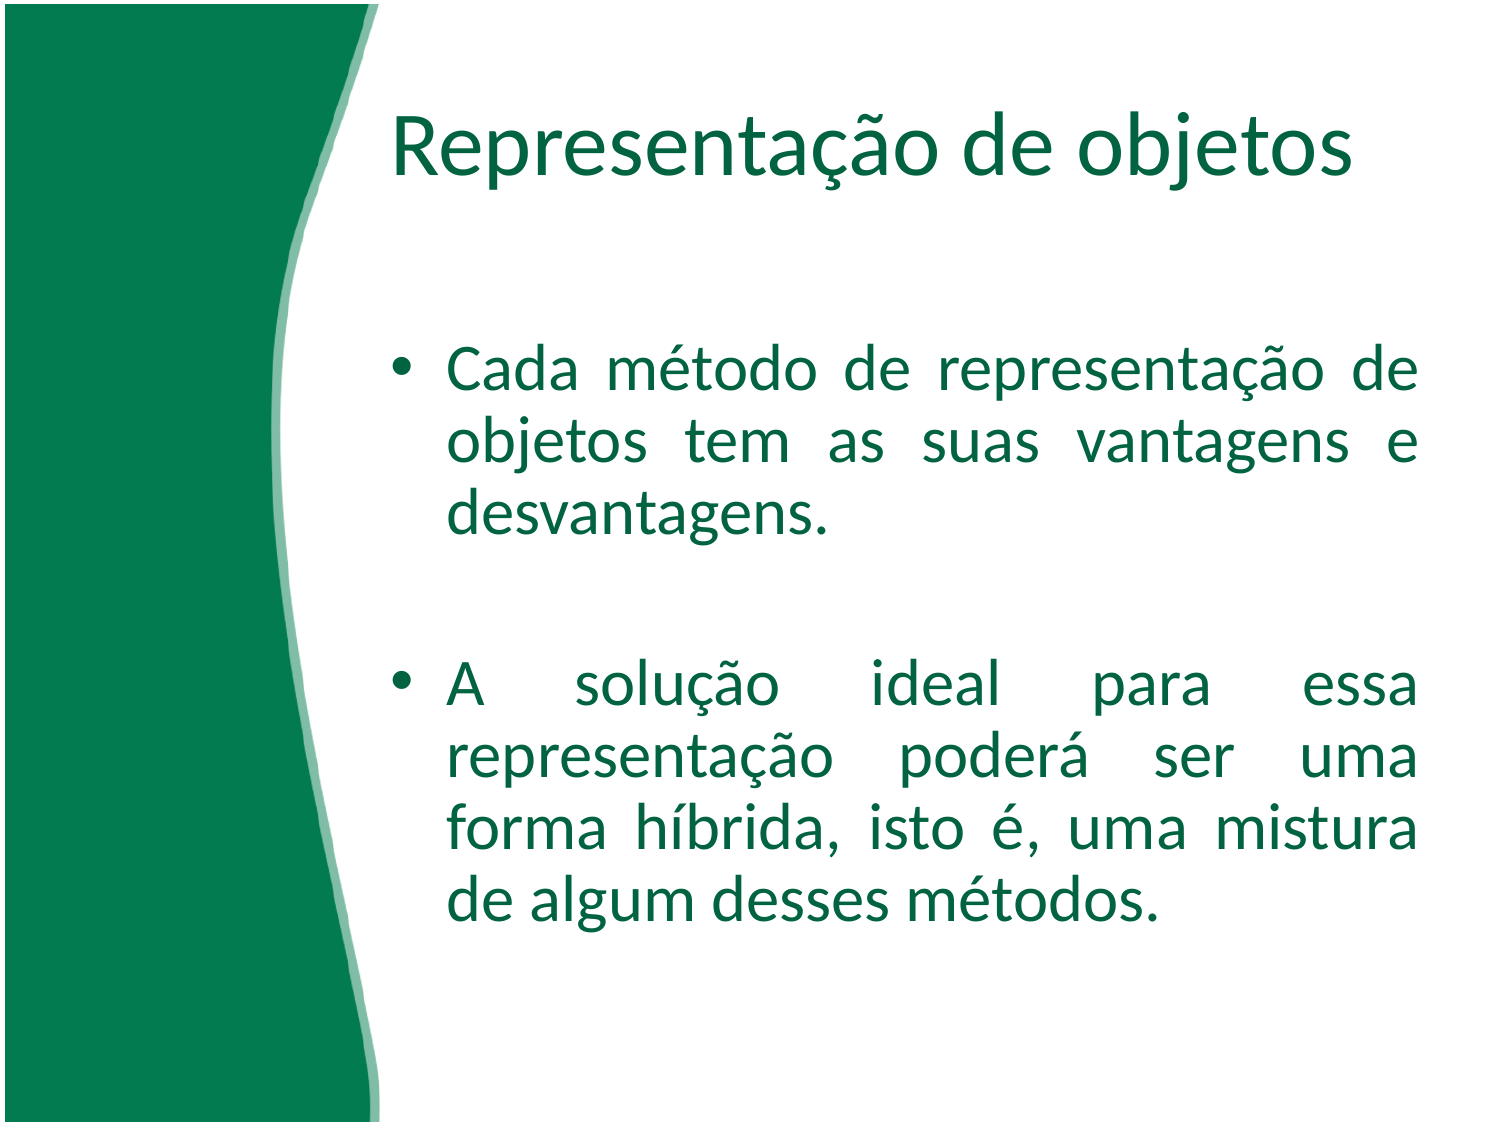

# Representação de objetos

Cada método de representação de objetos tem as suas vantagens e desvantagens.

A solução ideal para essa representação poderá ser uma forma híbrida, isto é, uma mistura de algum desses métodos.